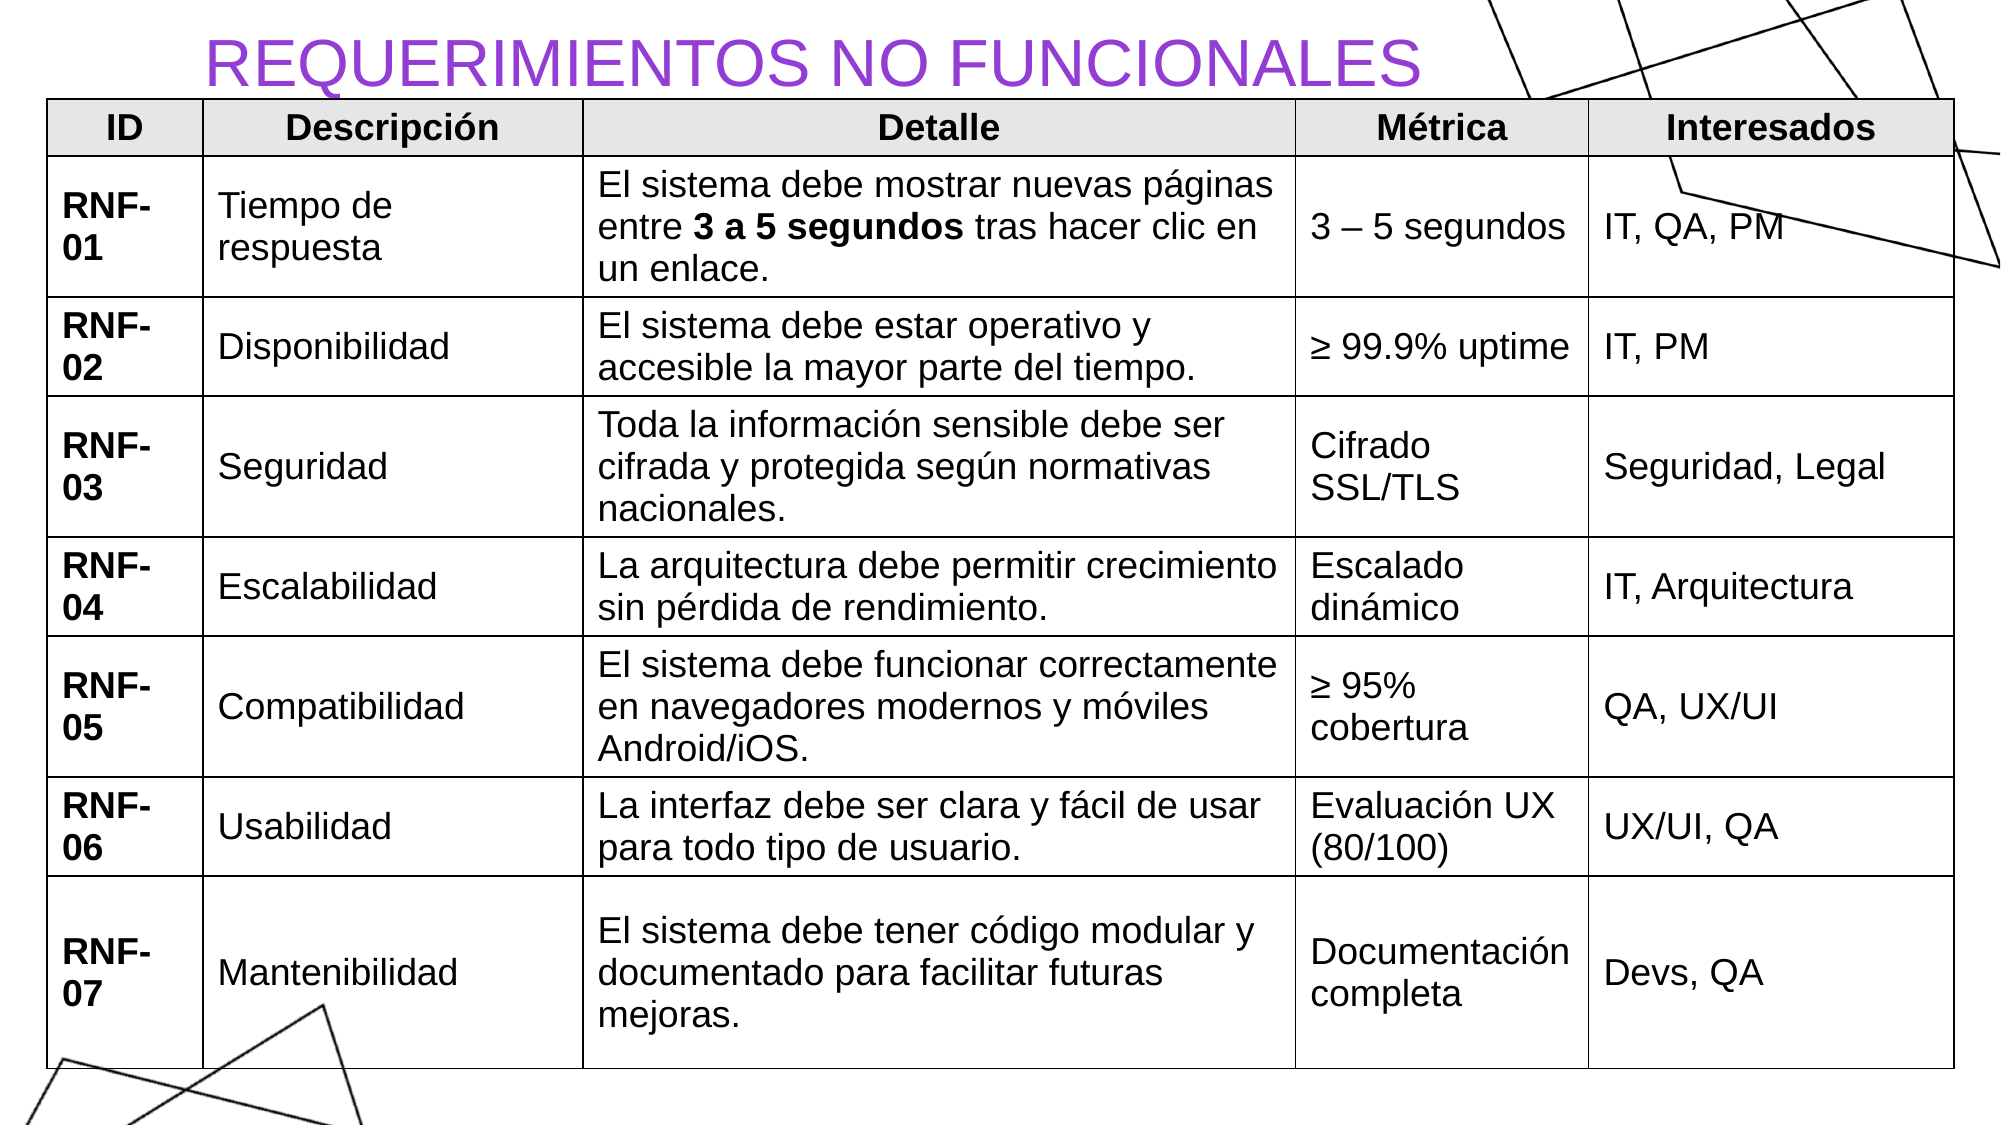

# REQUERIMIENTOS NO FUNCIONALES
| ID | Descripción | Detalle | Métrica | Interesados |
| --- | --- | --- | --- | --- |
| RNF-01 | Tiempo de respuesta | El sistema debe mostrar nuevas páginas entre 3 a 5 segundos tras hacer clic en un enlace. | 3 – 5 segundos | IT, QA, PM |
| RNF-02 | Disponibilidad | El sistema debe estar operativo y accesible la mayor parte del tiempo. | ≥ 99.9% uptime | IT, PM |
| RNF-03 | Seguridad | Toda la información sensible debe ser cifrada y protegida según normativas nacionales. | Cifrado SSL/TLS | Seguridad, Legal |
| RNF-04 | Escalabilidad | La arquitectura debe permitir crecimiento sin pérdida de rendimiento. | Escalado dinámico | IT, Arquitectura |
| RNF-05 | Compatibilidad | El sistema debe funcionar correctamente en navegadores modernos y móviles Android/iOS. | ≥ 95% cobertura | QA, UX/UI |
| RNF-06 | Usabilidad | La interfaz debe ser clara y fácil de usar para todo tipo de usuario. | Evaluación UX (80/100) | UX/UI, QA |
| RNF-07 | Mantenibilidad | El sistema debe tener código modular y documentado para facilitar futuras mejoras. | Documentación completa | Devs, QA |